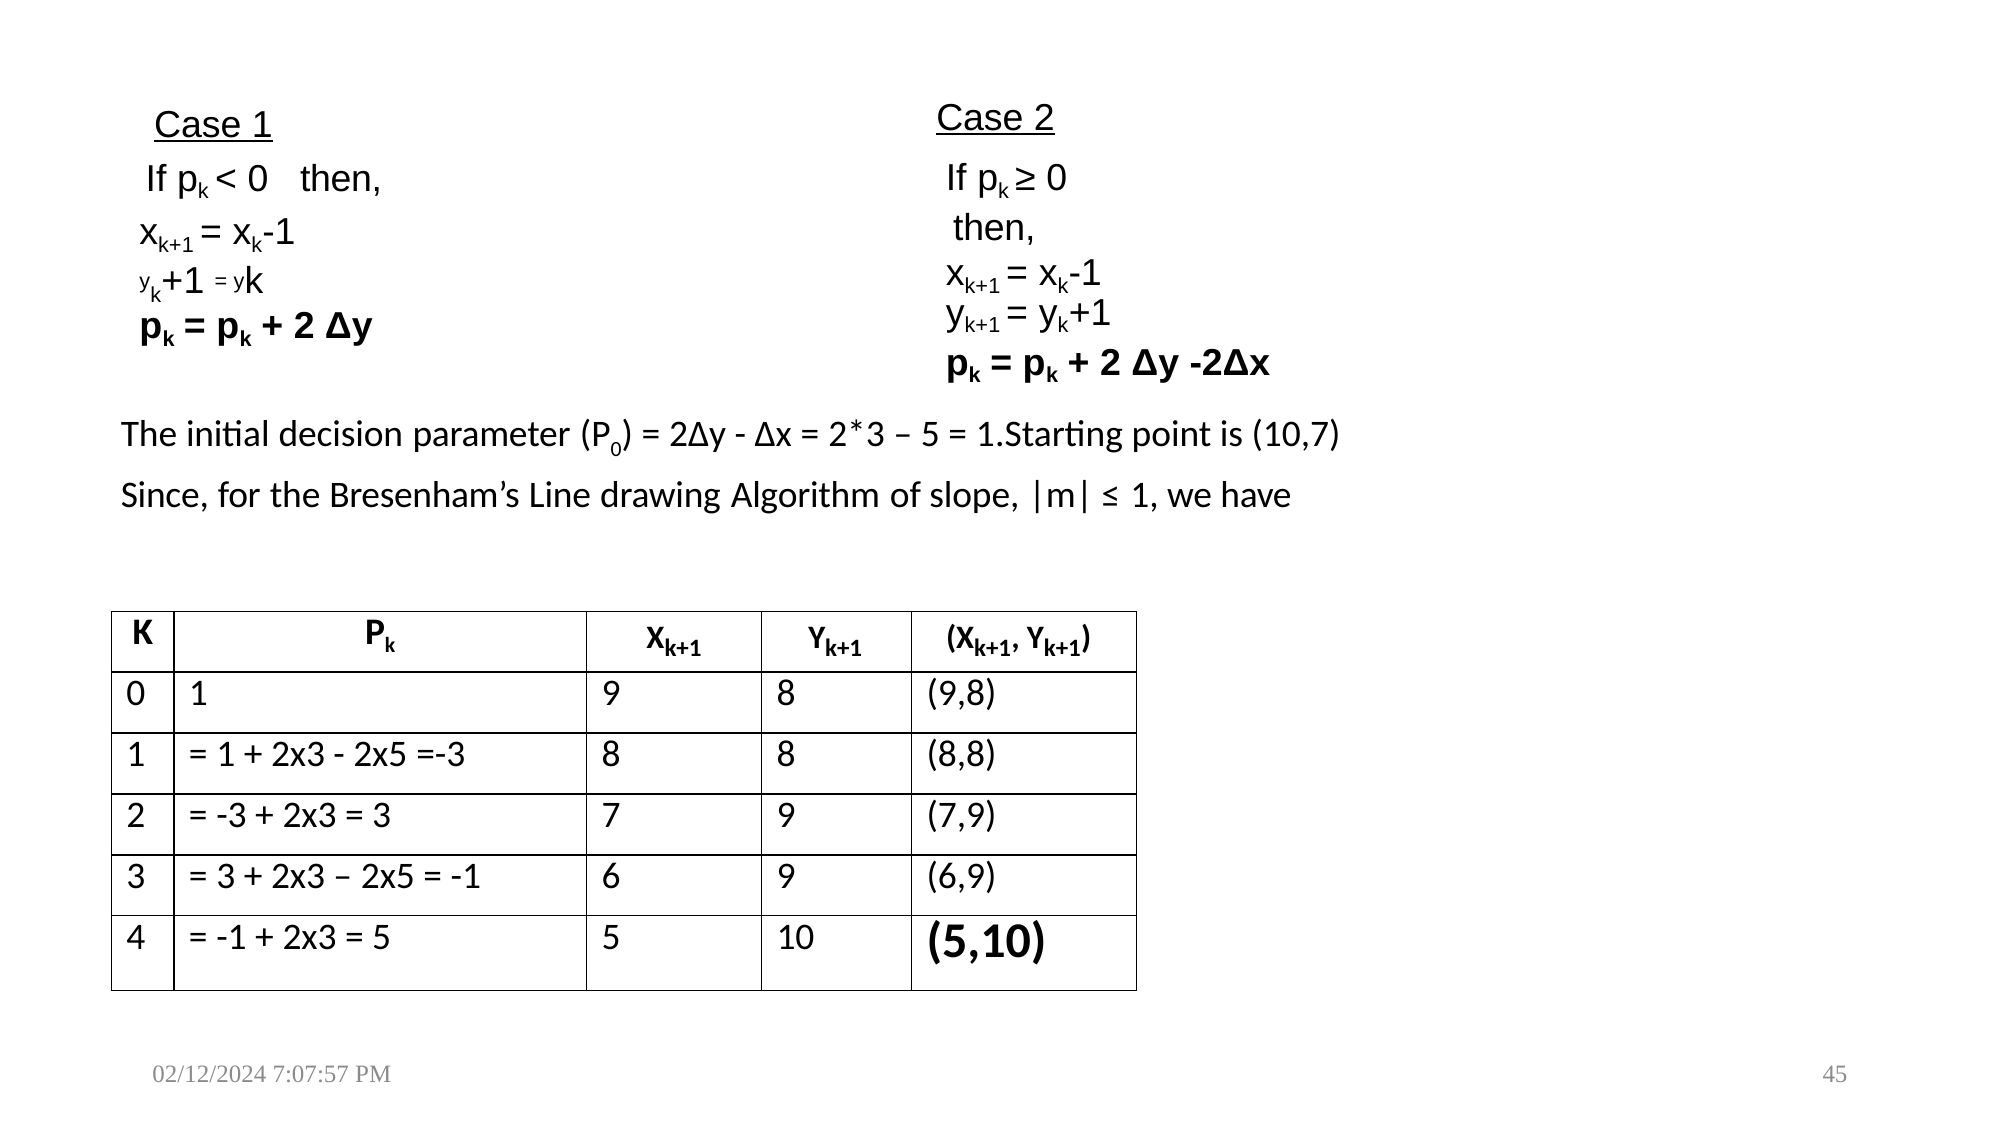

Case 2
Case 1
If pk < 0   then,
xk+1 = xk-1
yk+1 = yk
pk = pk + 2 Δy
If pk ≥ 0
then,
xk+1 = xk-1
yk+1 = yk+1
pk = pk + 2 Δy -2Δx

The initial decision parameter (P0) = 2Δy - Δx = 2*3 – 5 = 1.Starting point is (10,7)
Since, for the Bresenham’s Line drawing Algorithm of slope, |m| ≤ 1, we have
| K | Pk | Xk+1 | Yk+1 | (Xk+1, Yk+1) |
| --- | --- | --- | --- | --- |
| 0 | 1 | 9 | 8 | (9,8) |
| 1 | = 1 + 2x3 - 2x5 =-3 | 8 | 8 | (8,8) |
| 2 | = -3 + 2x3 = 3 | 7 | 9 | (7,9) |
| 3 | = 3 + 2x3 – 2x5 = -1 | 6 | 9 | (6,9) |
| 4 | = -1 + 2x3 = 5 | 5 | 10 | (5,10) |
02/12/2024 7:07:57 PM
45